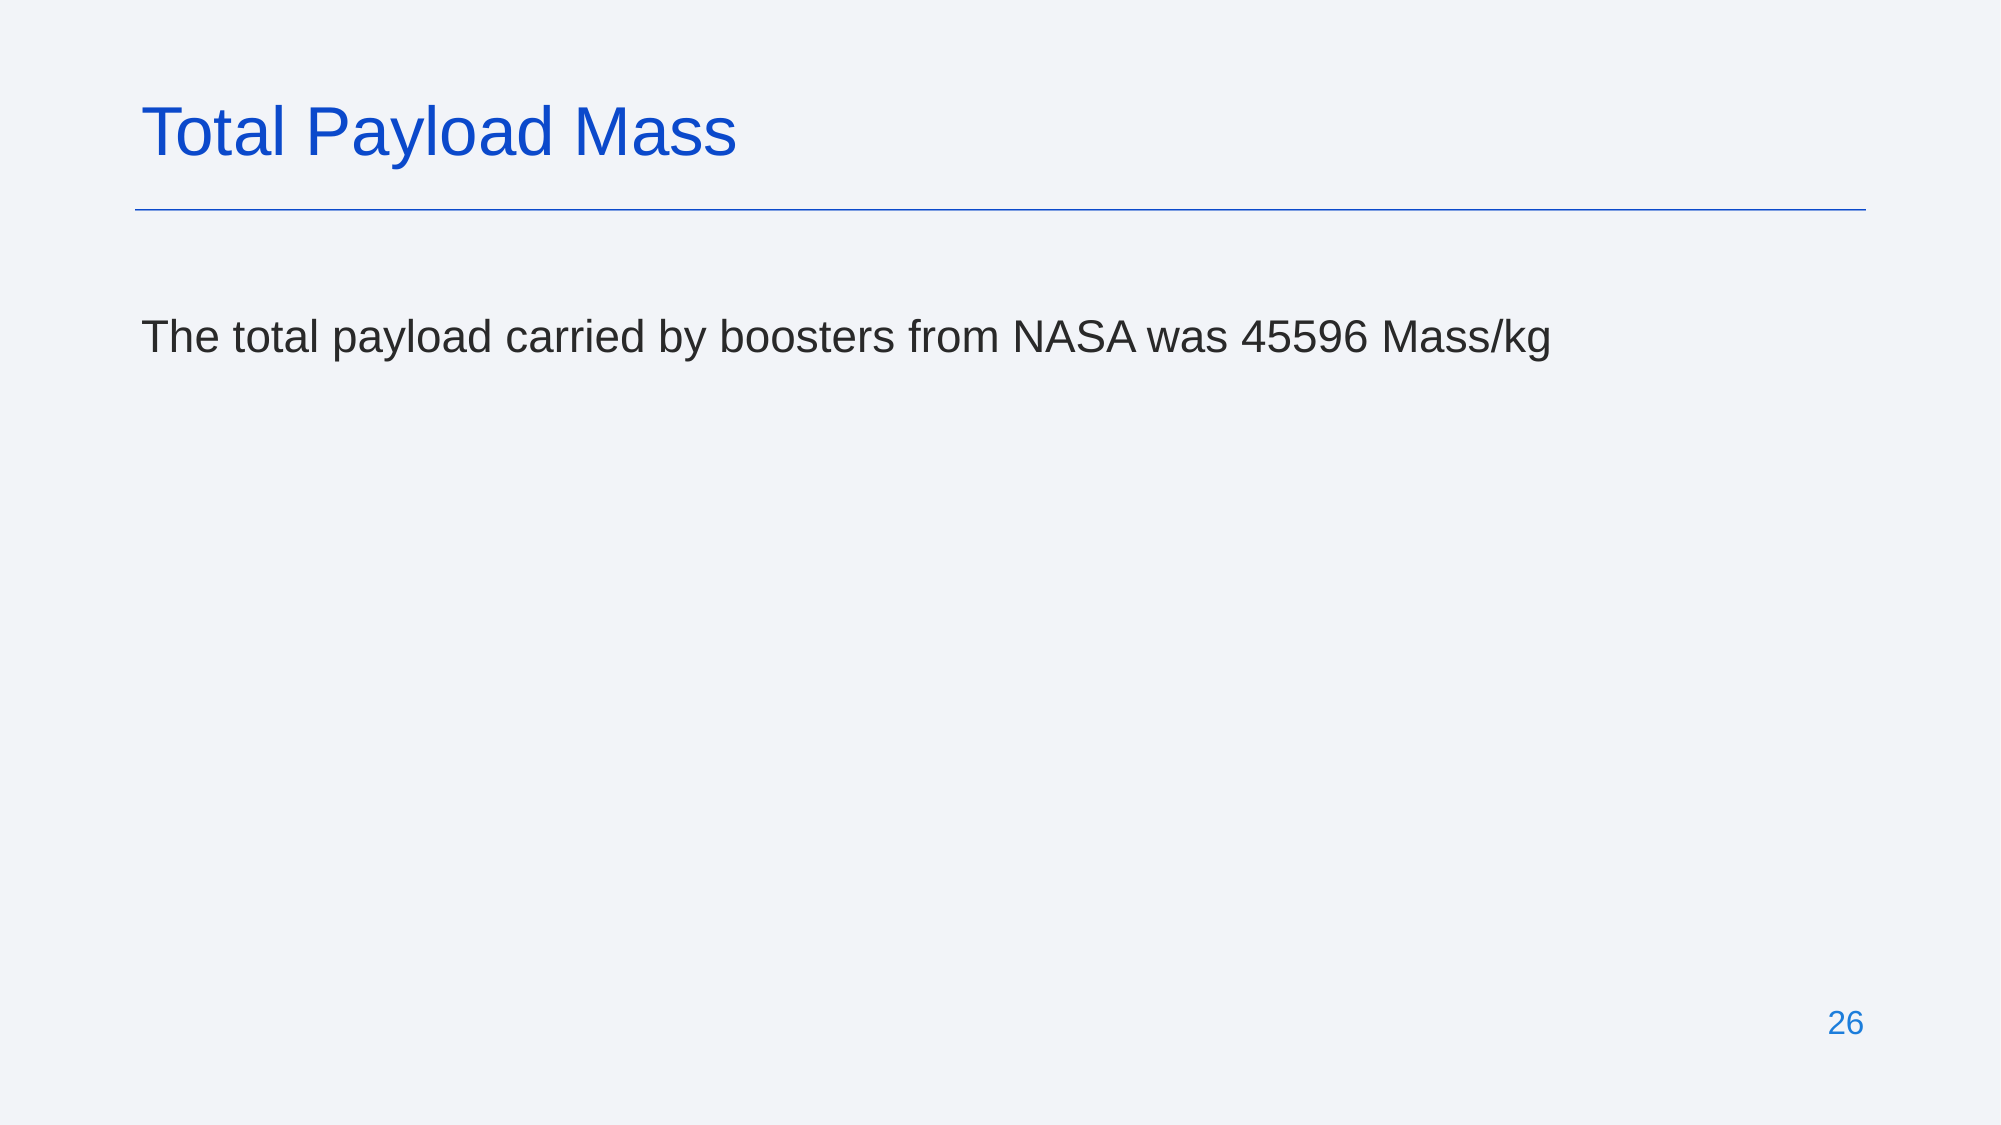

Total Payload Mass
The total payload carried by boosters from NASA was 45596 Mass/kg
26